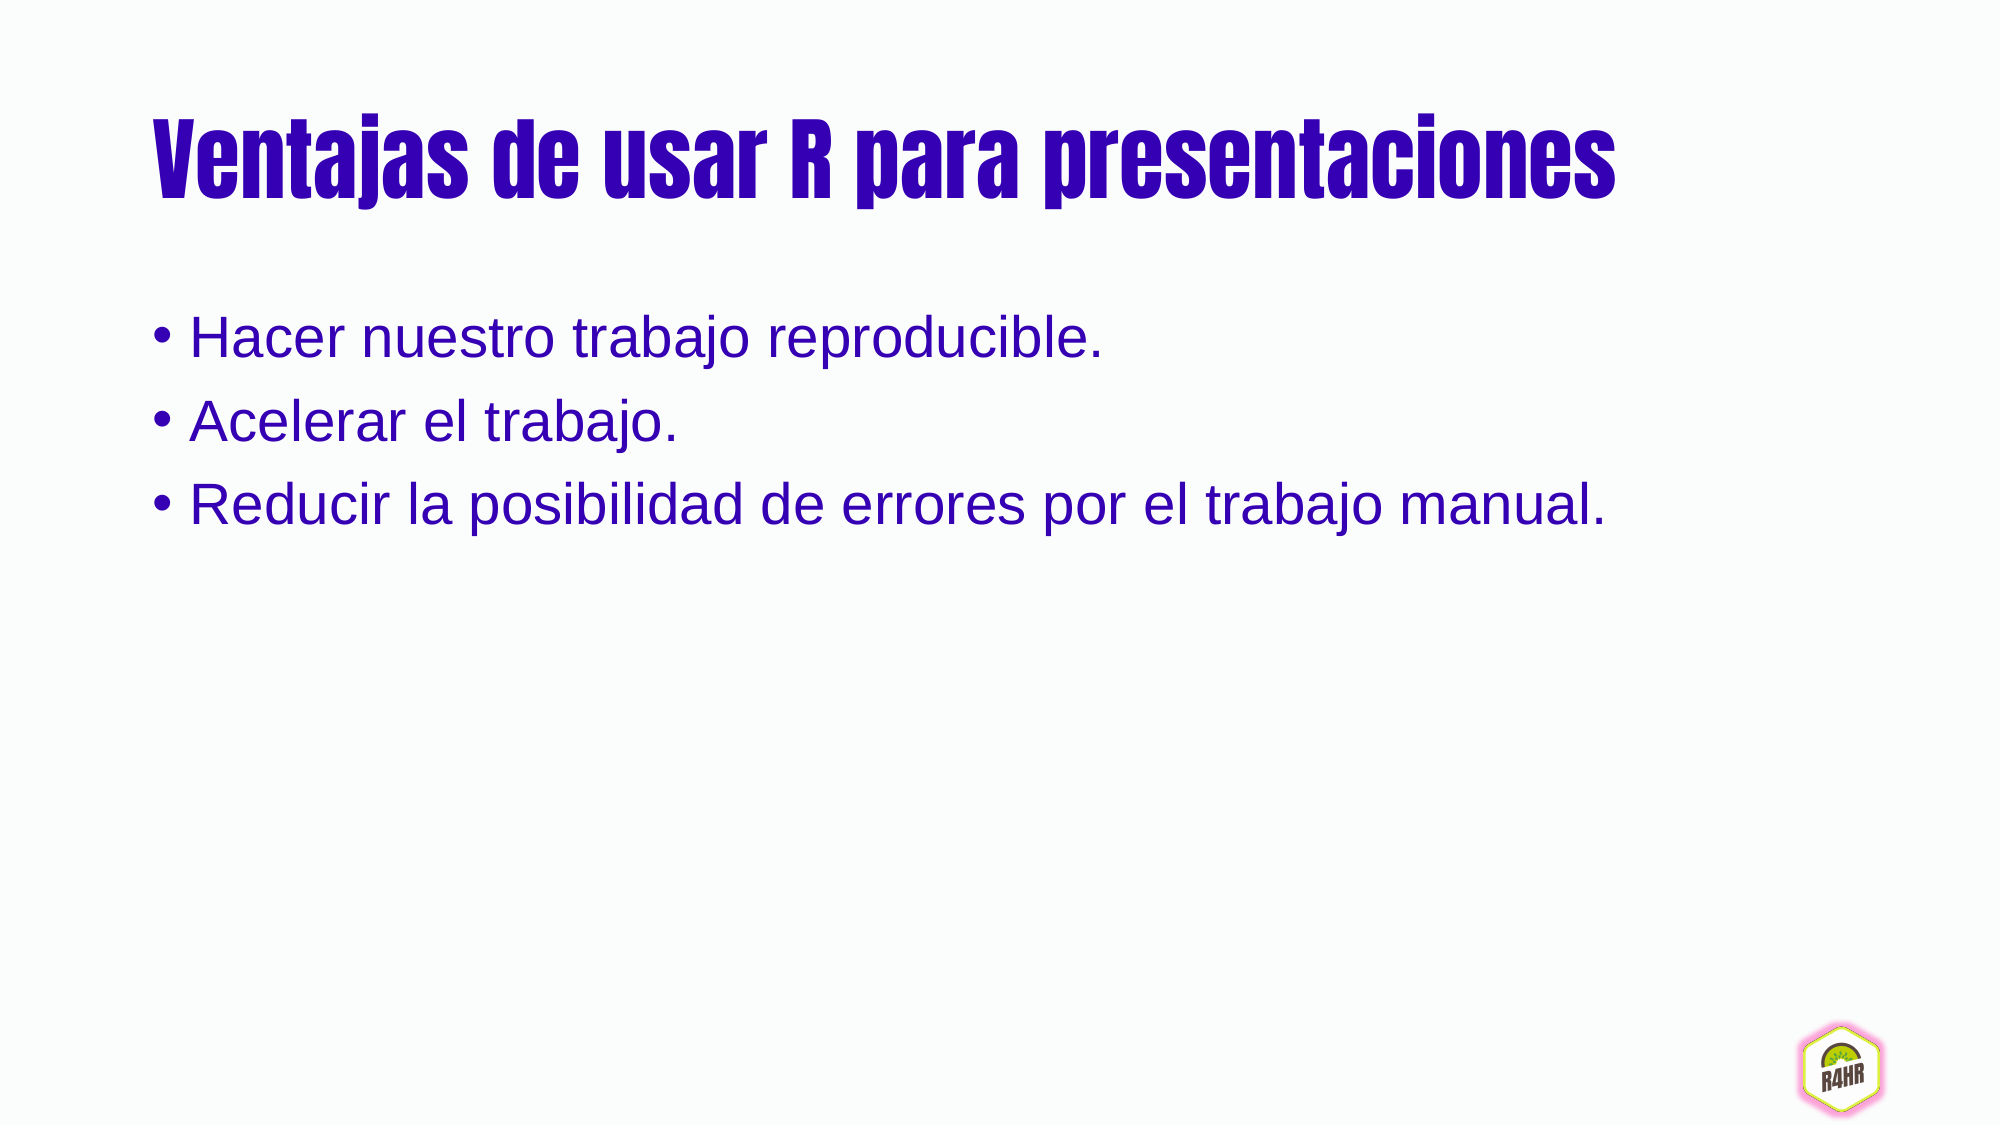

# Ventajas de usar R para presentaciones
Hacer nuestro trabajo reproducible.
Acelerar el trabajo.
Reducir la posibilidad de errores por el trabajo manual.